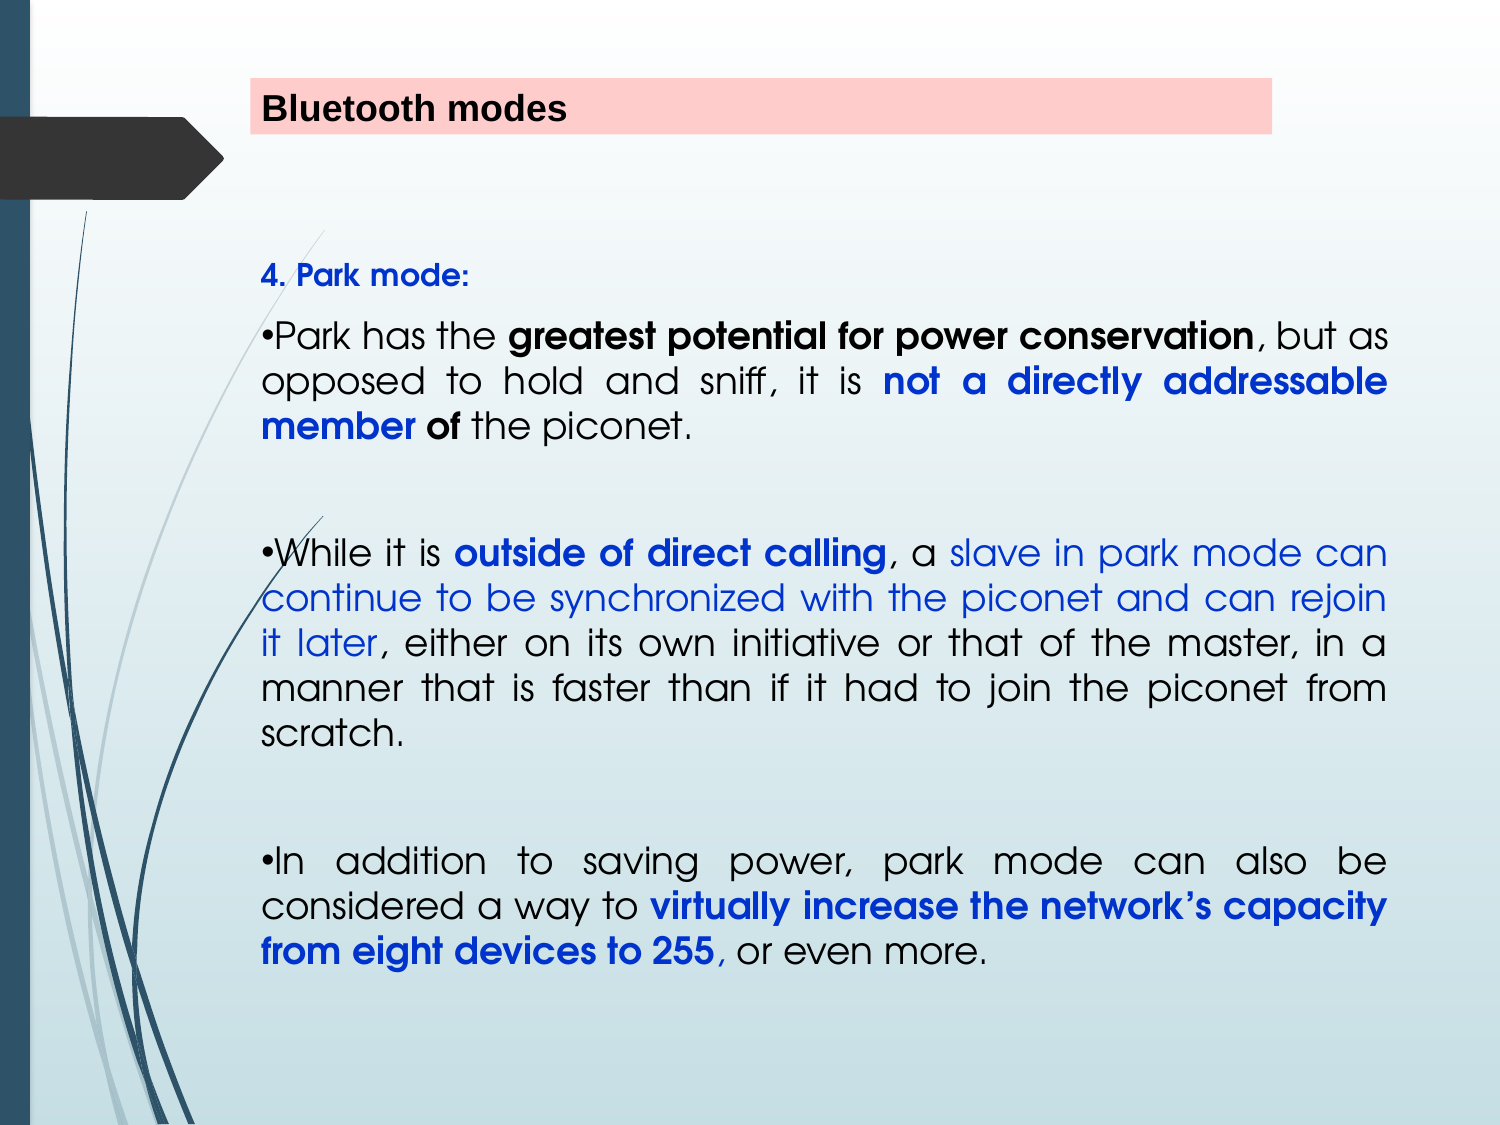

Bluetooth modes
4. Park mode:
Park has the greatest potential for power conservation, but as opposed to hold and sniff, it is not a directly addressable member of the piconet.

While it is outside of direct calling, a slave in park mode can continue to be synchronized with the piconet and can rejoin it later, either on its own initiative or that of the master, in a manner that is faster than if it had to join the piconet from scratch.

In addition to saving power, park mode can also be considered a way to virtually increase the network’s capacity from eight devices to 255, or even more.